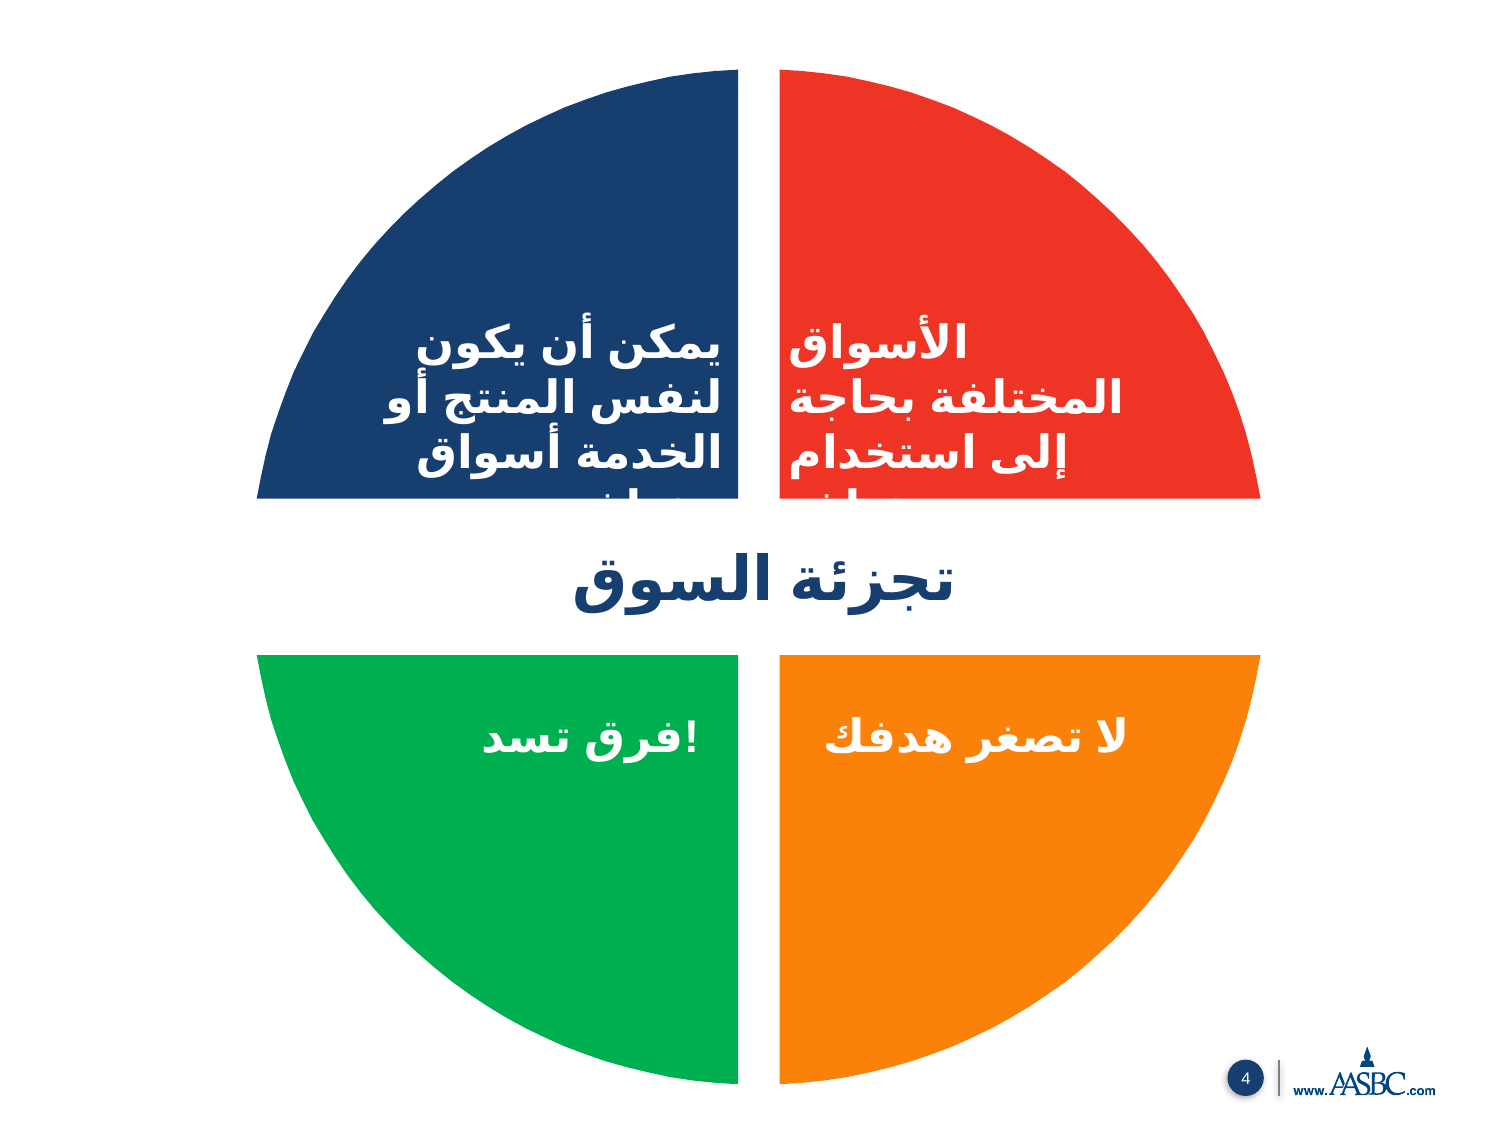

يمكن أن يكون لنفس المنتج أو الخدمة أسواق مختلفة
الأسواق المختلفة بحاجة إلى استخدام نهج مختلف

 تجزئة السوق

فرق تسد!
لا تصغر هدفك